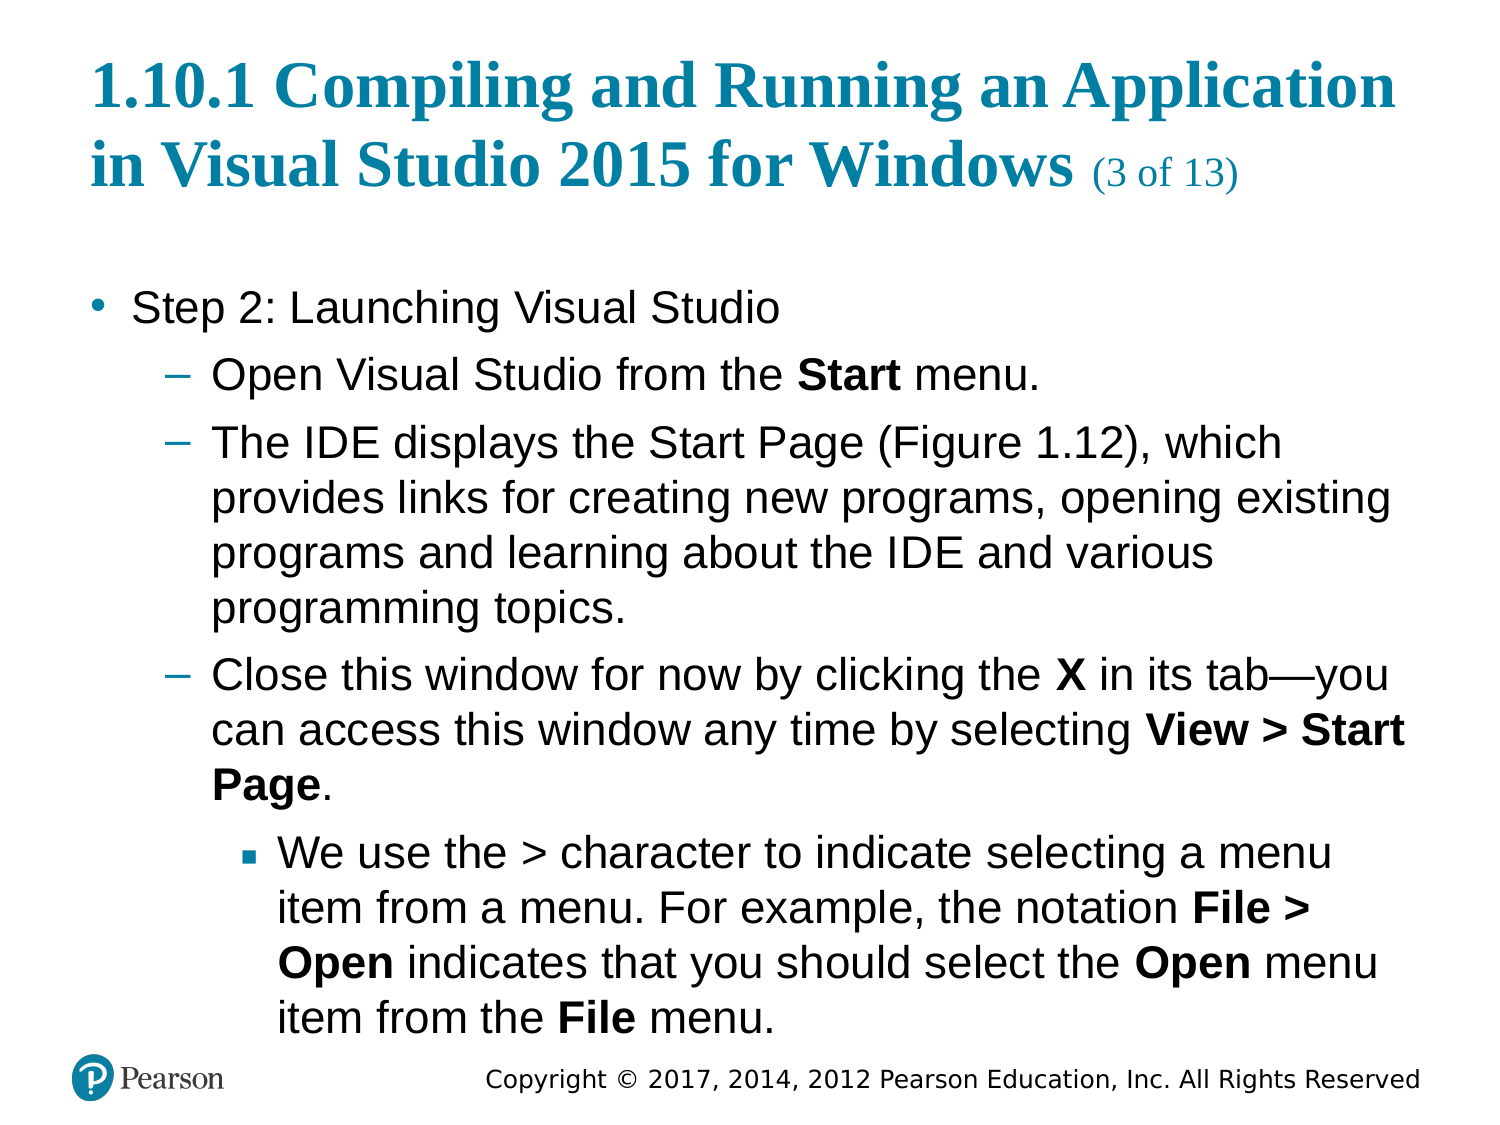

# 1.10.1 Compiling and Running an Application in Visual Studio 2015 for Windows (3 of 13)
Step 2: Launching Visual Studio
Open Visual Studio from the Start menu.
The I D E displays the Start Page (Figure 1.12), which provides links for creating new programs, opening existing programs and learning about the I D E and various programming topics.
Close this window for now by clicking the X in its tab—you can access this window any time by selecting View > Start Page.
We use the > character to indicate selecting a menu item from a menu. For example, the notation File > Open indicates that you should select the Open menu item from the File menu.